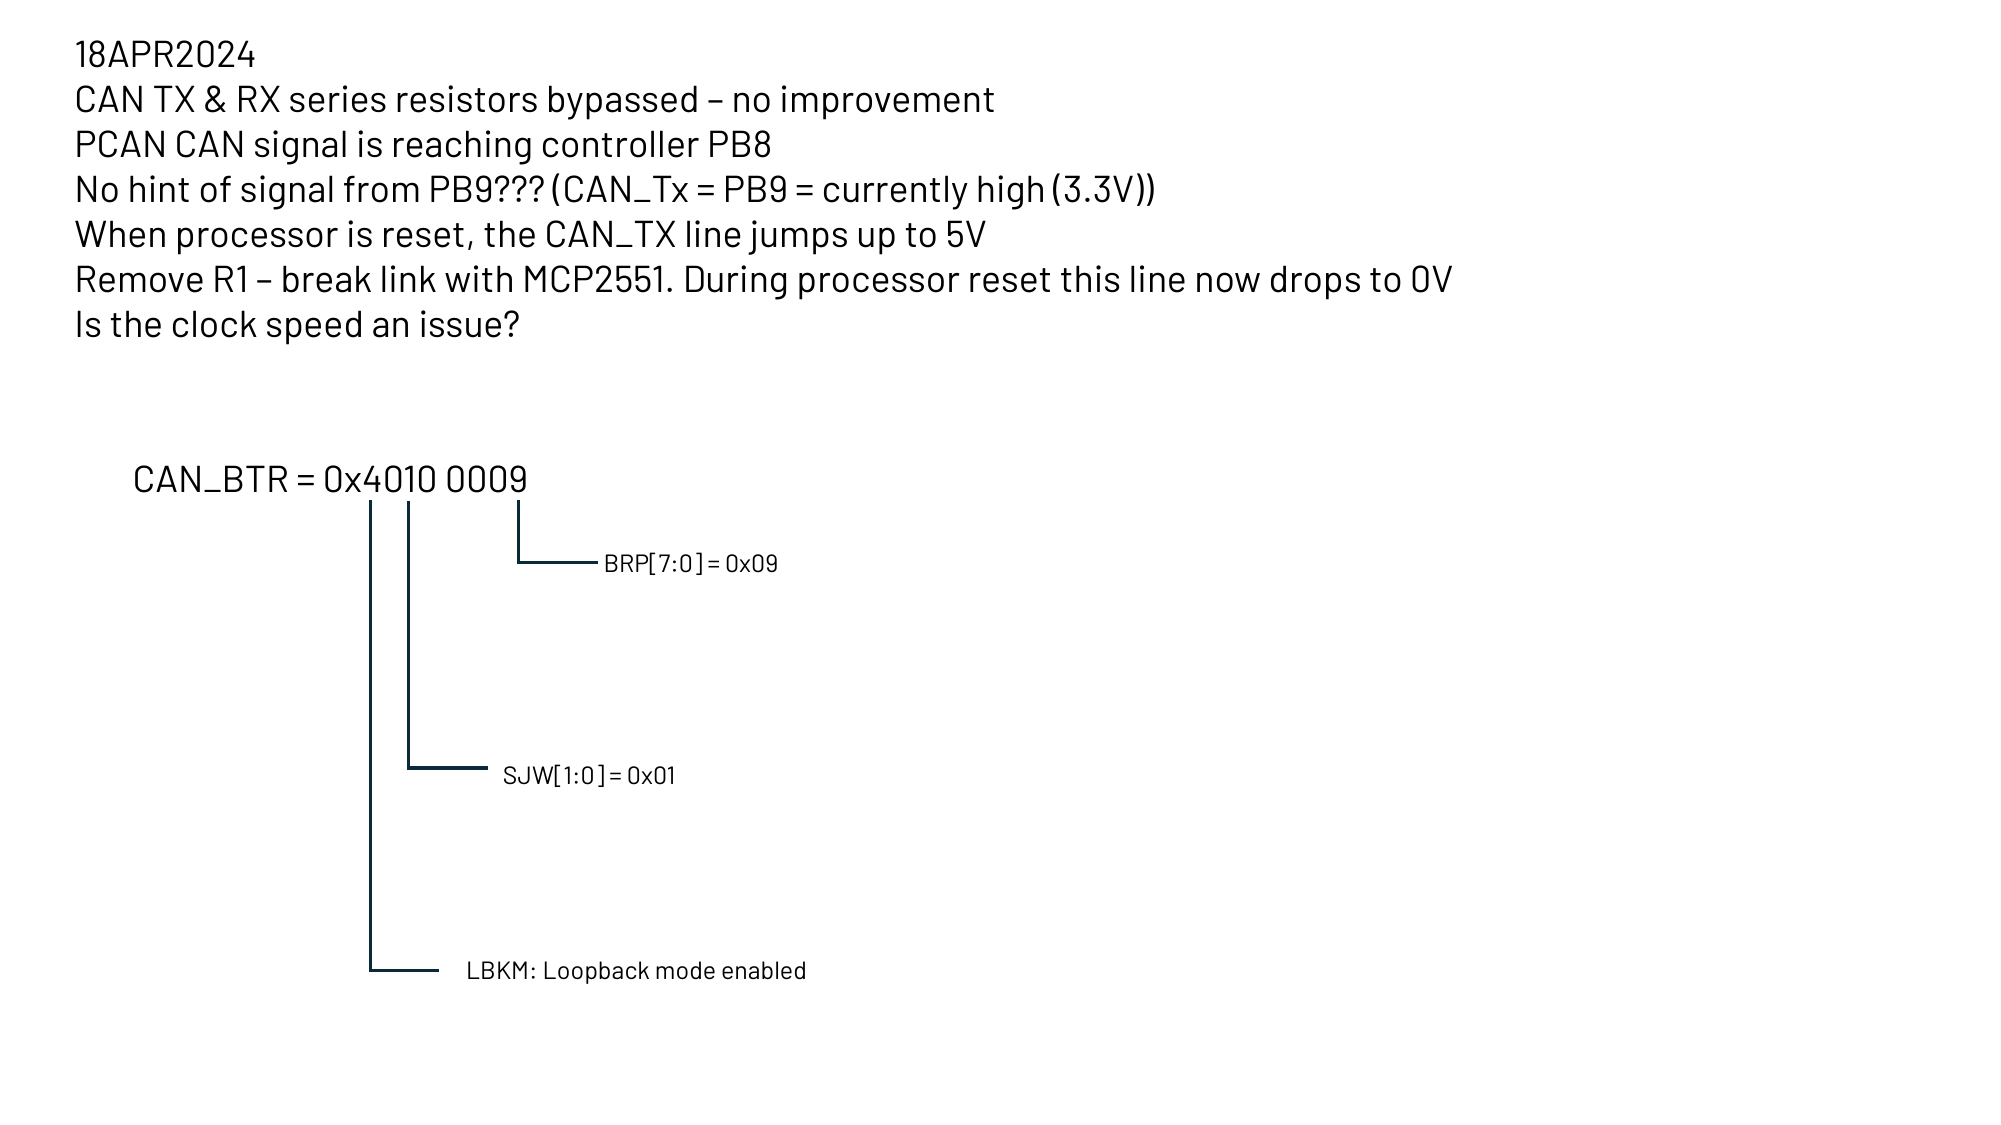

18APR2024
CAN TX & RX series resistors bypassed – no improvement
PCAN CAN signal is reaching controller PB8
No hint of signal from PB9??? (CAN_Tx = PB9 = currently high (3.3V))
When processor is reset, the CAN_TX line jumps up to 5V
Remove R1 – break link with MCP2551. During processor reset this line now drops to 0V
Is the clock speed an issue?
CAN_BTR = 0x4010 0009

BRP[7:0] = 0x09
SJW[1:0] = 0x01
LBKM: Loopback mode enabled